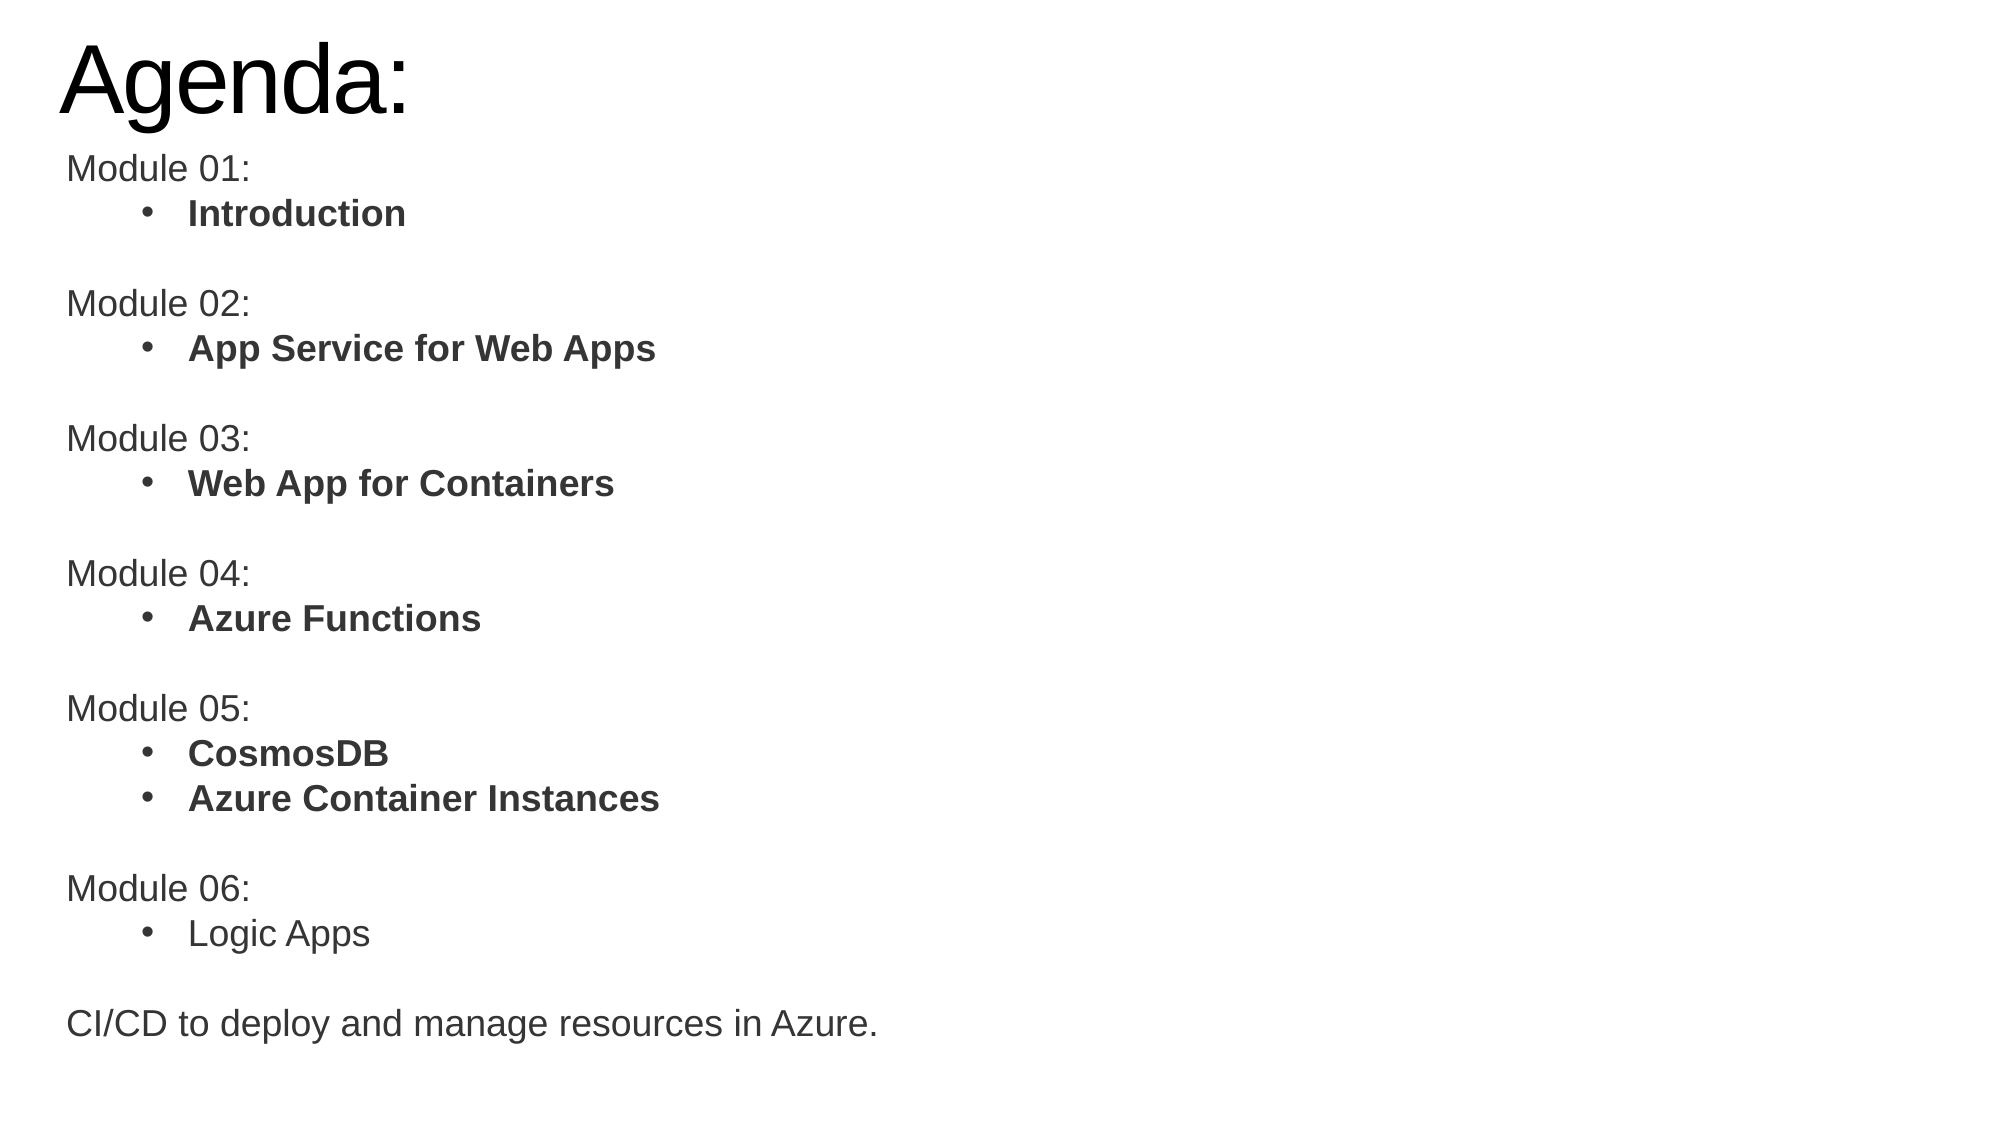

# Agenda:

Module 01:
Introduction

Module 02:
App Service for Web Apps

Module 03:
Web App for Containers

Module 04:
Azure Functions

Module 05:
CosmosDB
Azure Container Instances

Module 06:
Logic Apps

CI/CD to deploy and manage resources in Azure.